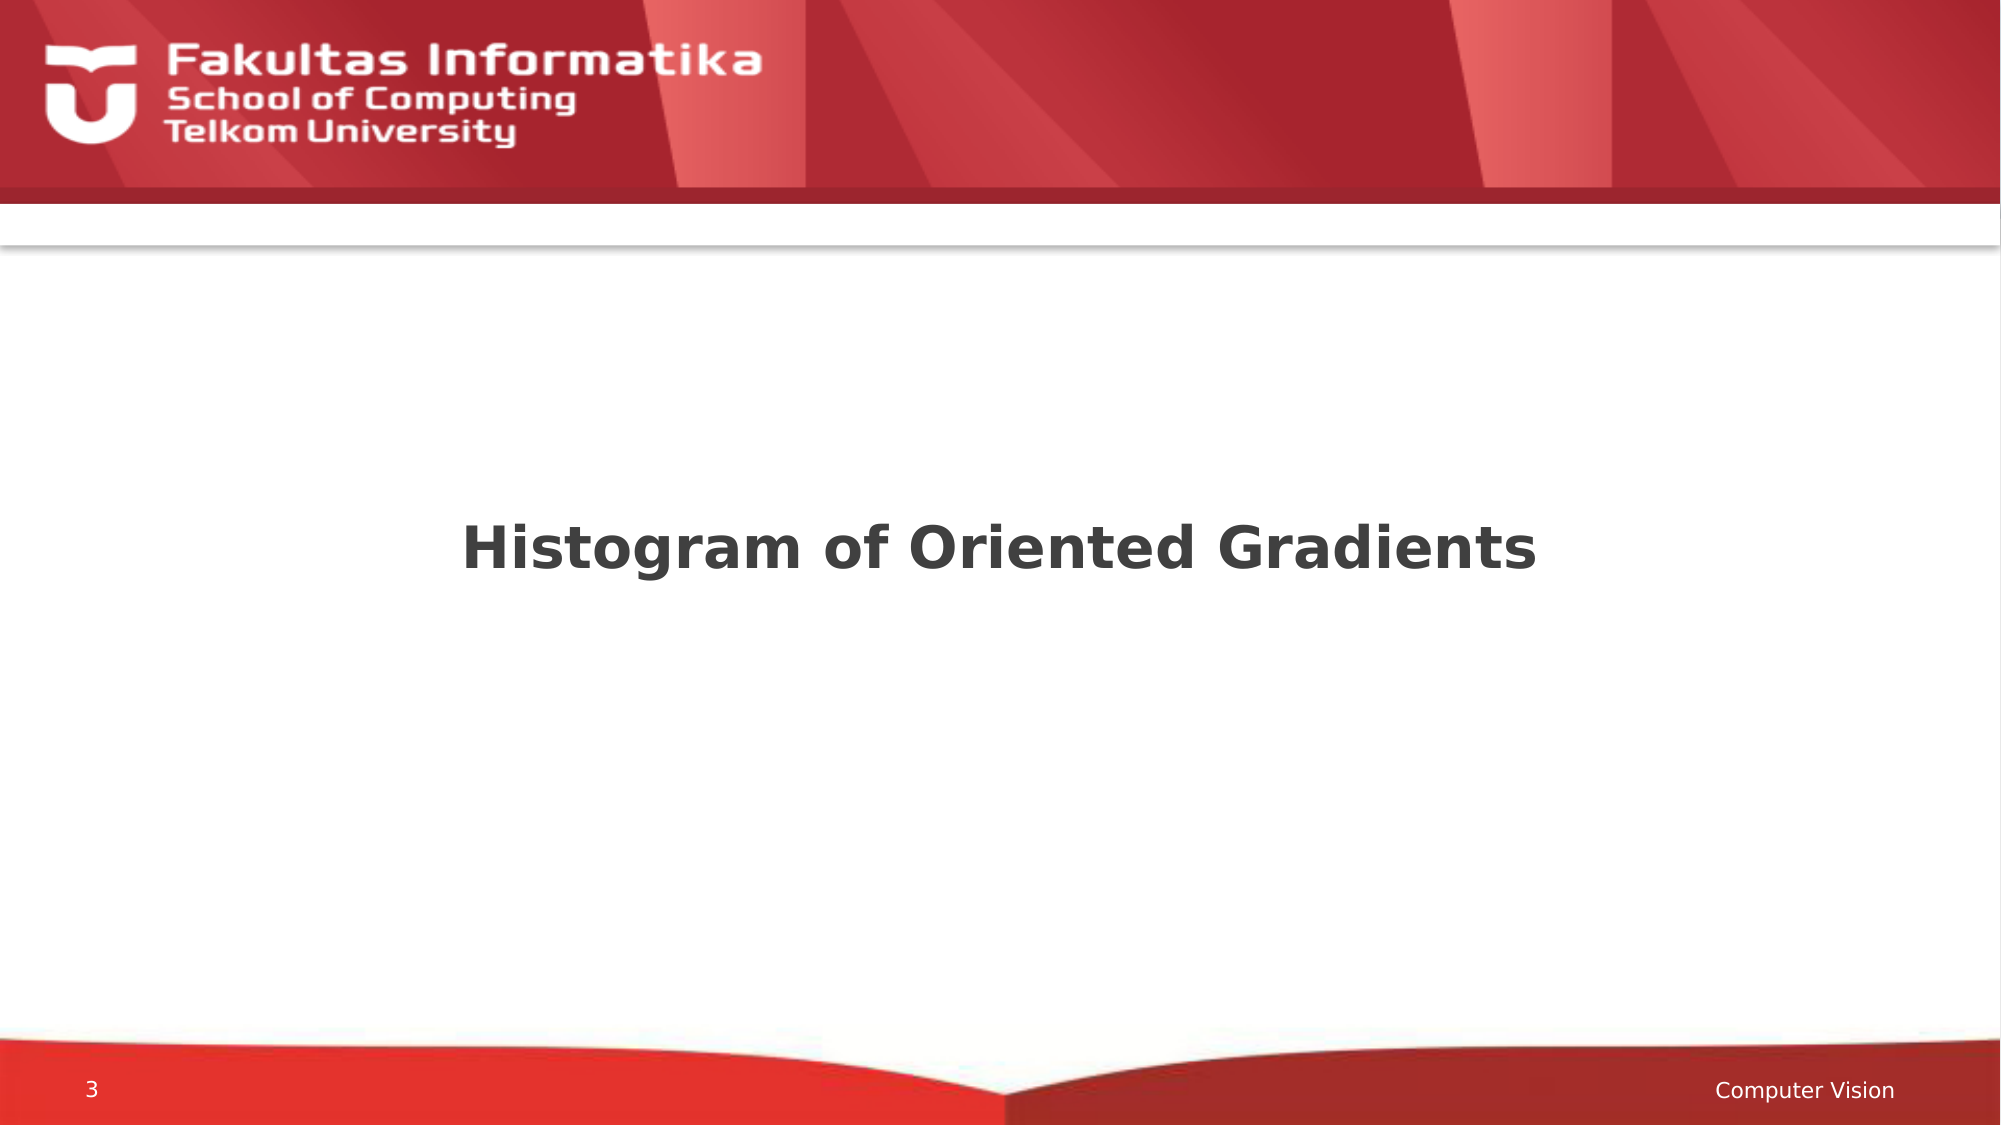

# Histogram of Oriented Gradients
Computer Vision
3